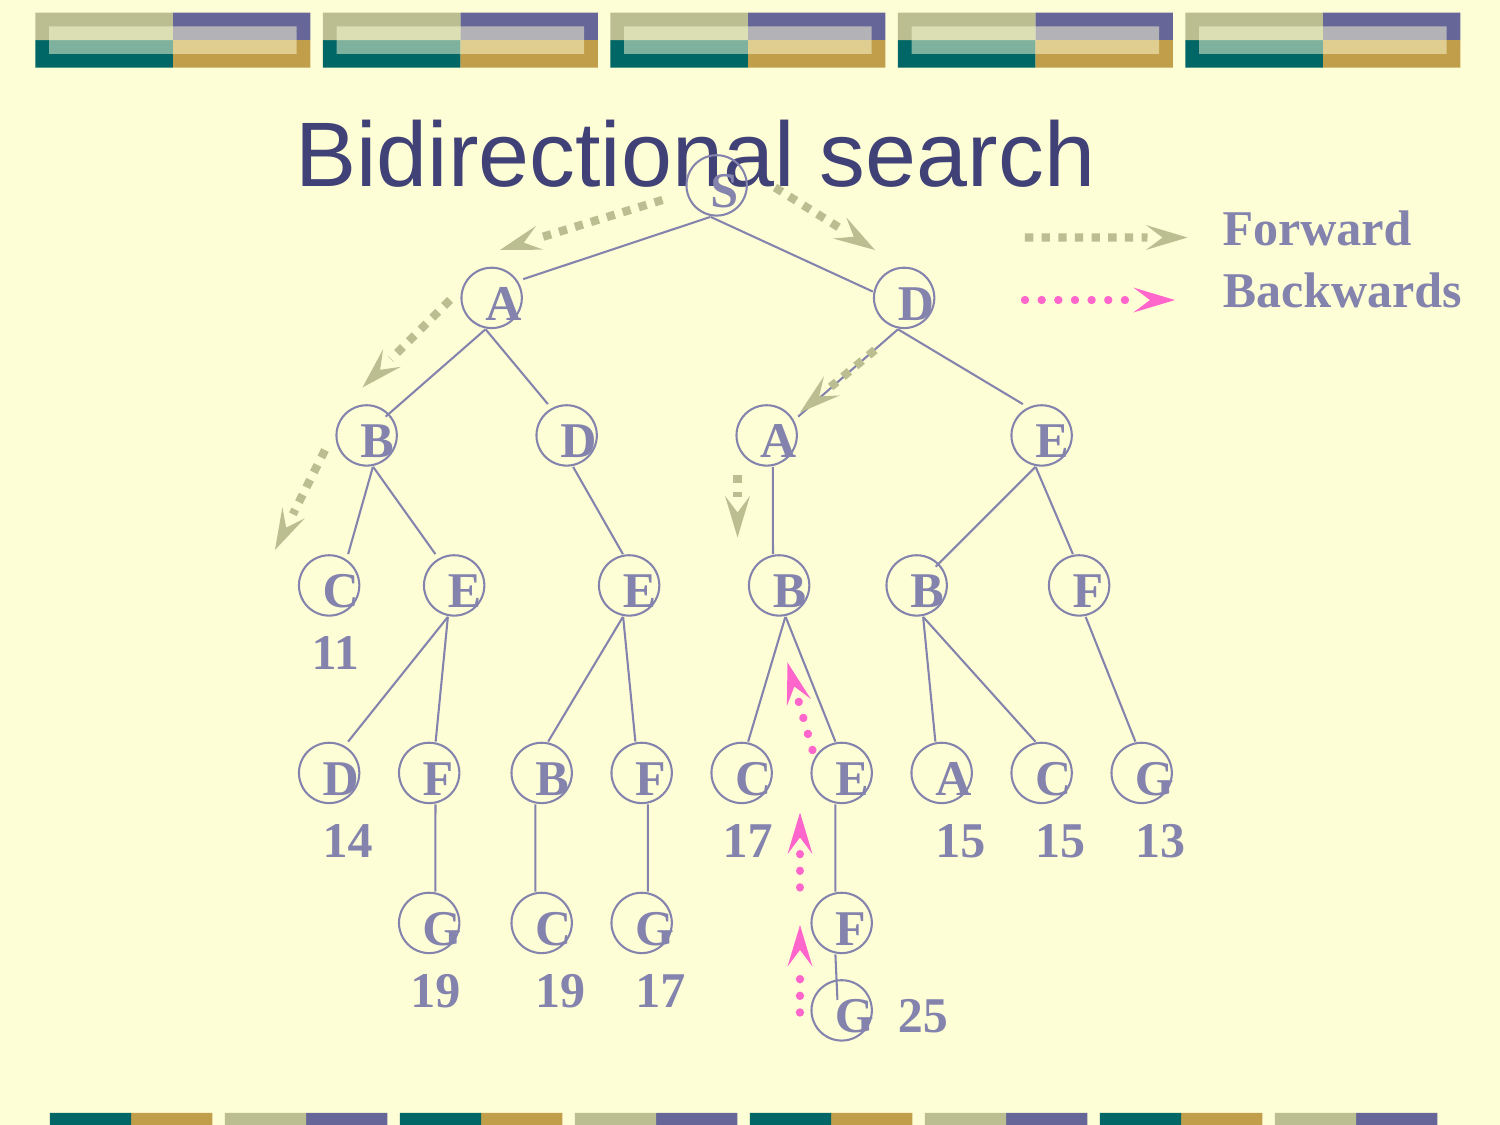

# Bidirectional search

S

Forward

Backwards

A
D

B
D
A
E

C
E
E
B
B
F

11

D
F
B
F
C
E
A
C
G

14
17

15
15
13

G
C
G
F

19
19
17

G
25